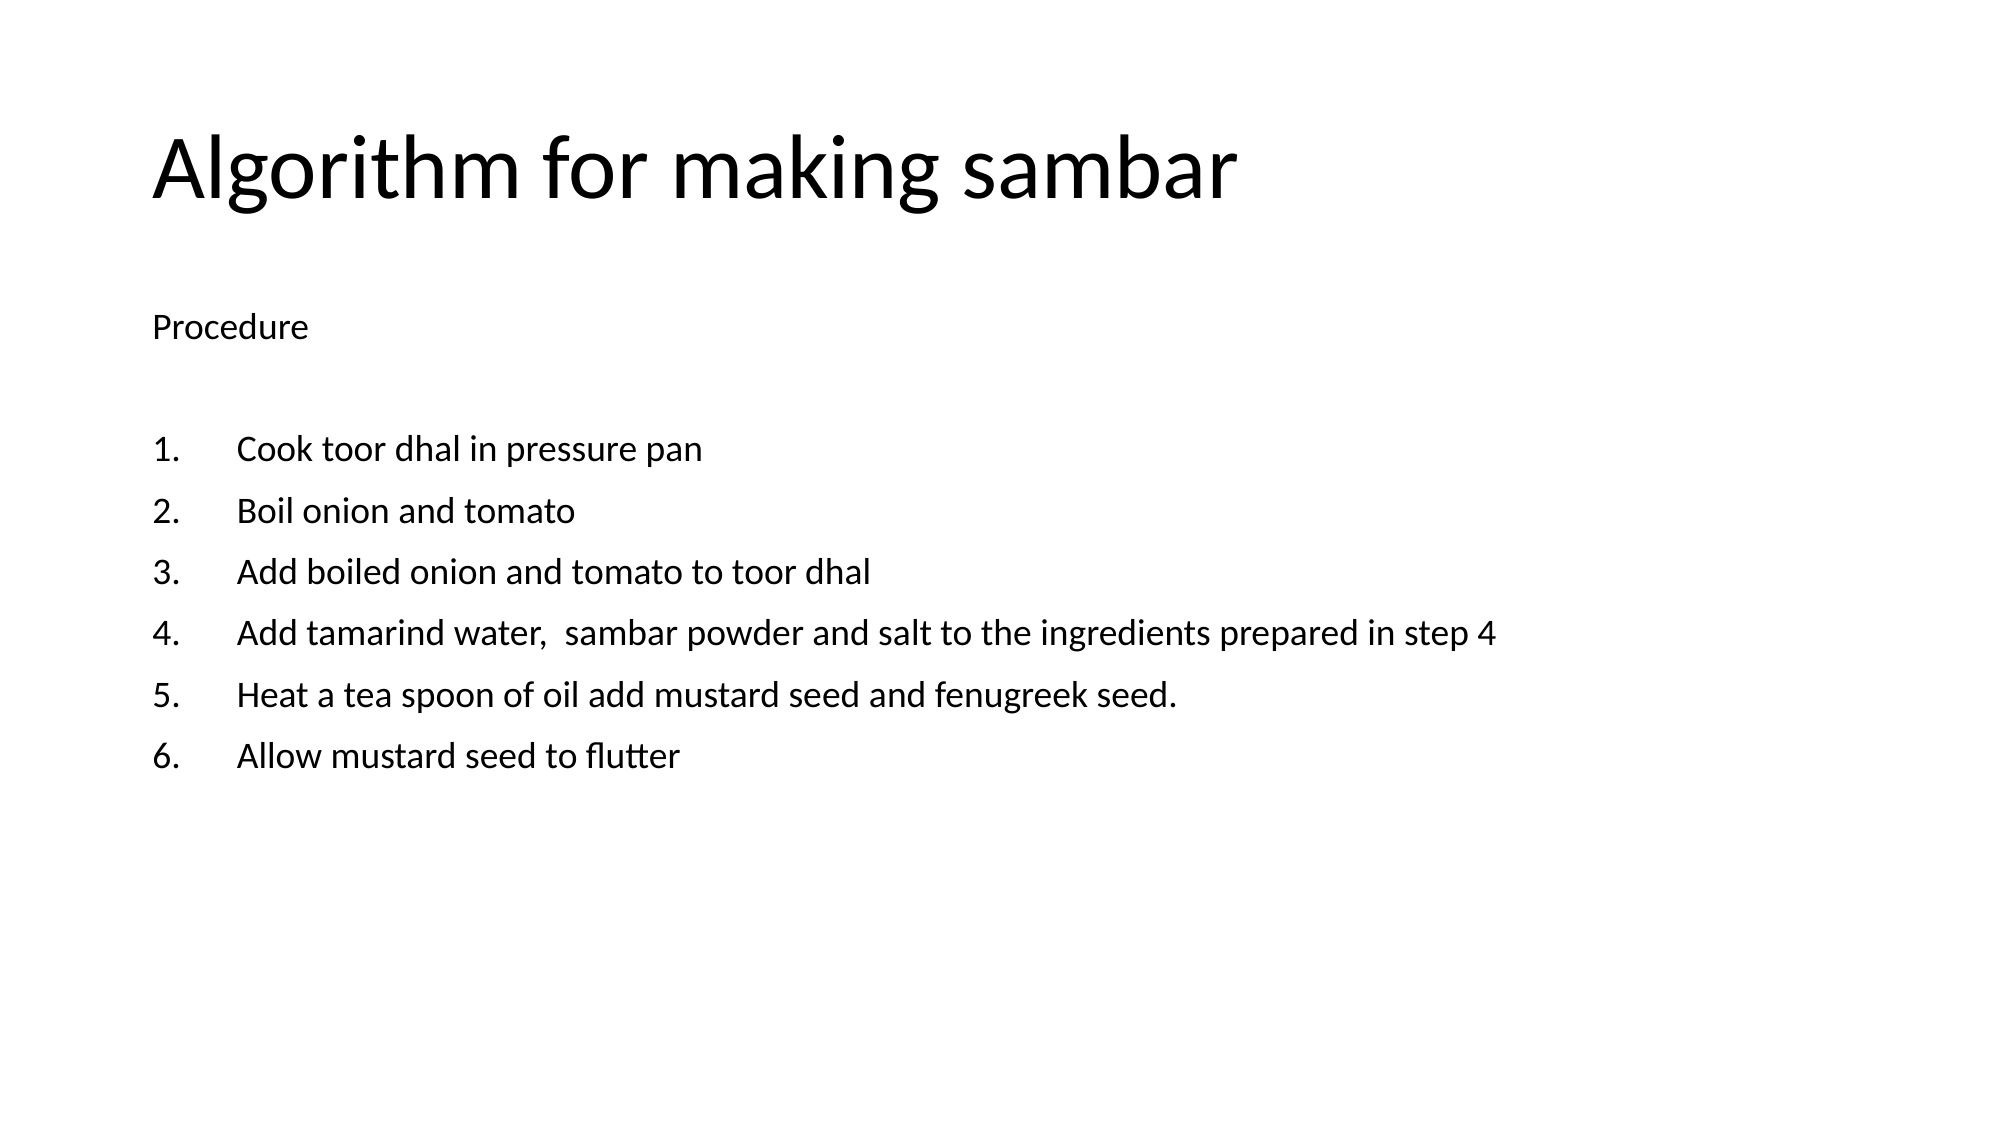

# Algorithm for making sambar
Procedure

Cook toor dhal in pressure pan
Boil onion and tomato
Add boiled onion and tomato to toor dhal
Add tamarind water,  sambar powder and salt to the ingredients prepared in step 4
Heat a tea spoon of oil add mustard seed and fenugreek seed.
Allow mustard seed to flutter